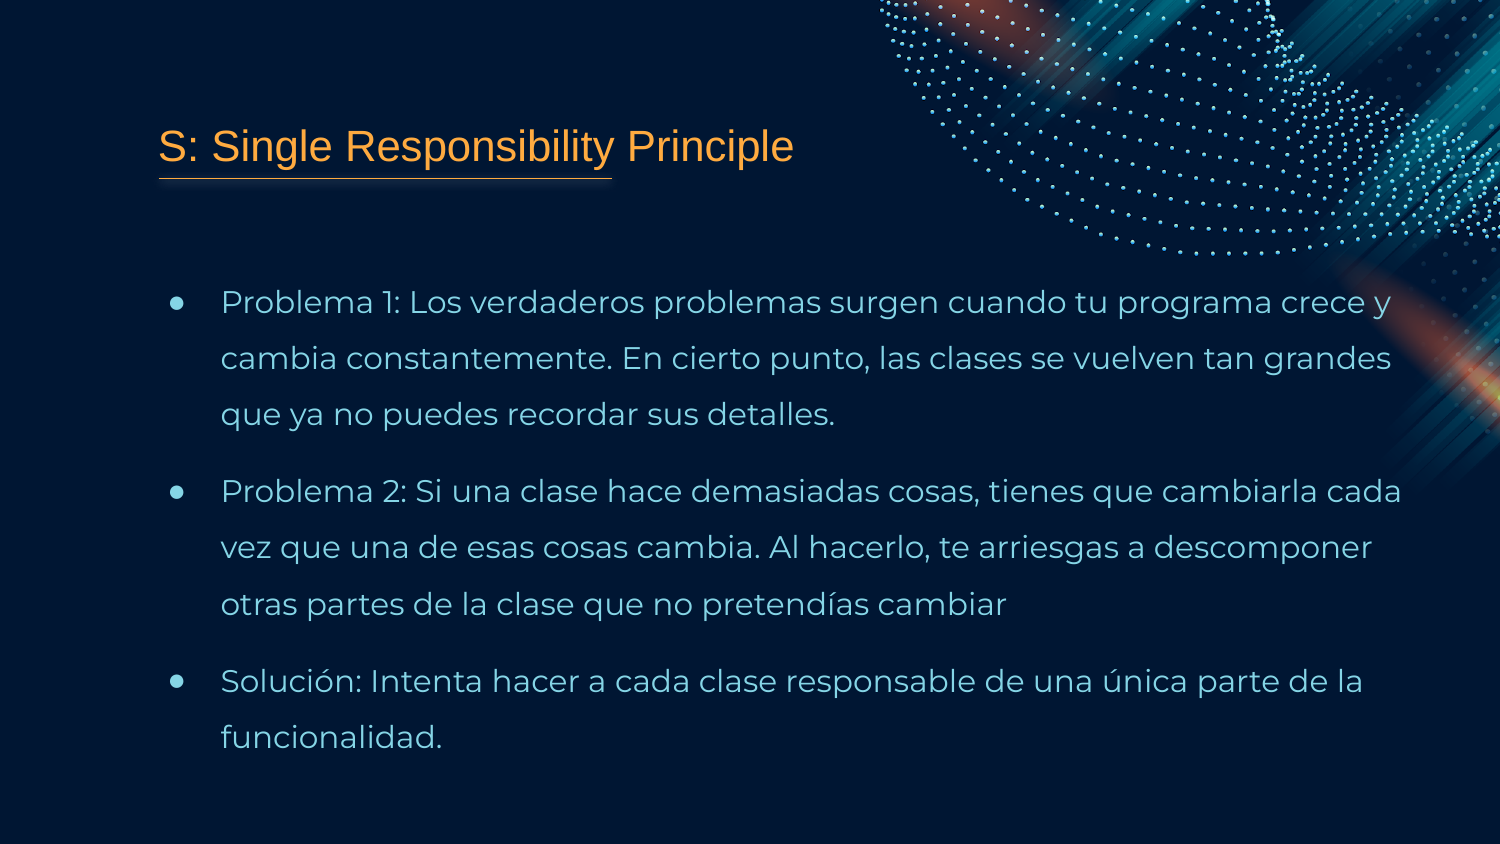

S: Single Responsibility Principle
Problema 1: Los verdaderos problemas surgen cuando tu programa crece y cambia constantemente. En cierto punto, las clases se vuelven tan grandes que ya no puedes recordar sus detalles.
Problema 2: Si una clase hace demasiadas cosas, tienes que cambiarla cada vez que una de esas cosas cambia. Al hacerlo, te arriesgas a descomponer otras partes de la clase que no pretendías cambiar
Solución: Intenta hacer a cada clase responsable de una única parte de la funcionalidad.